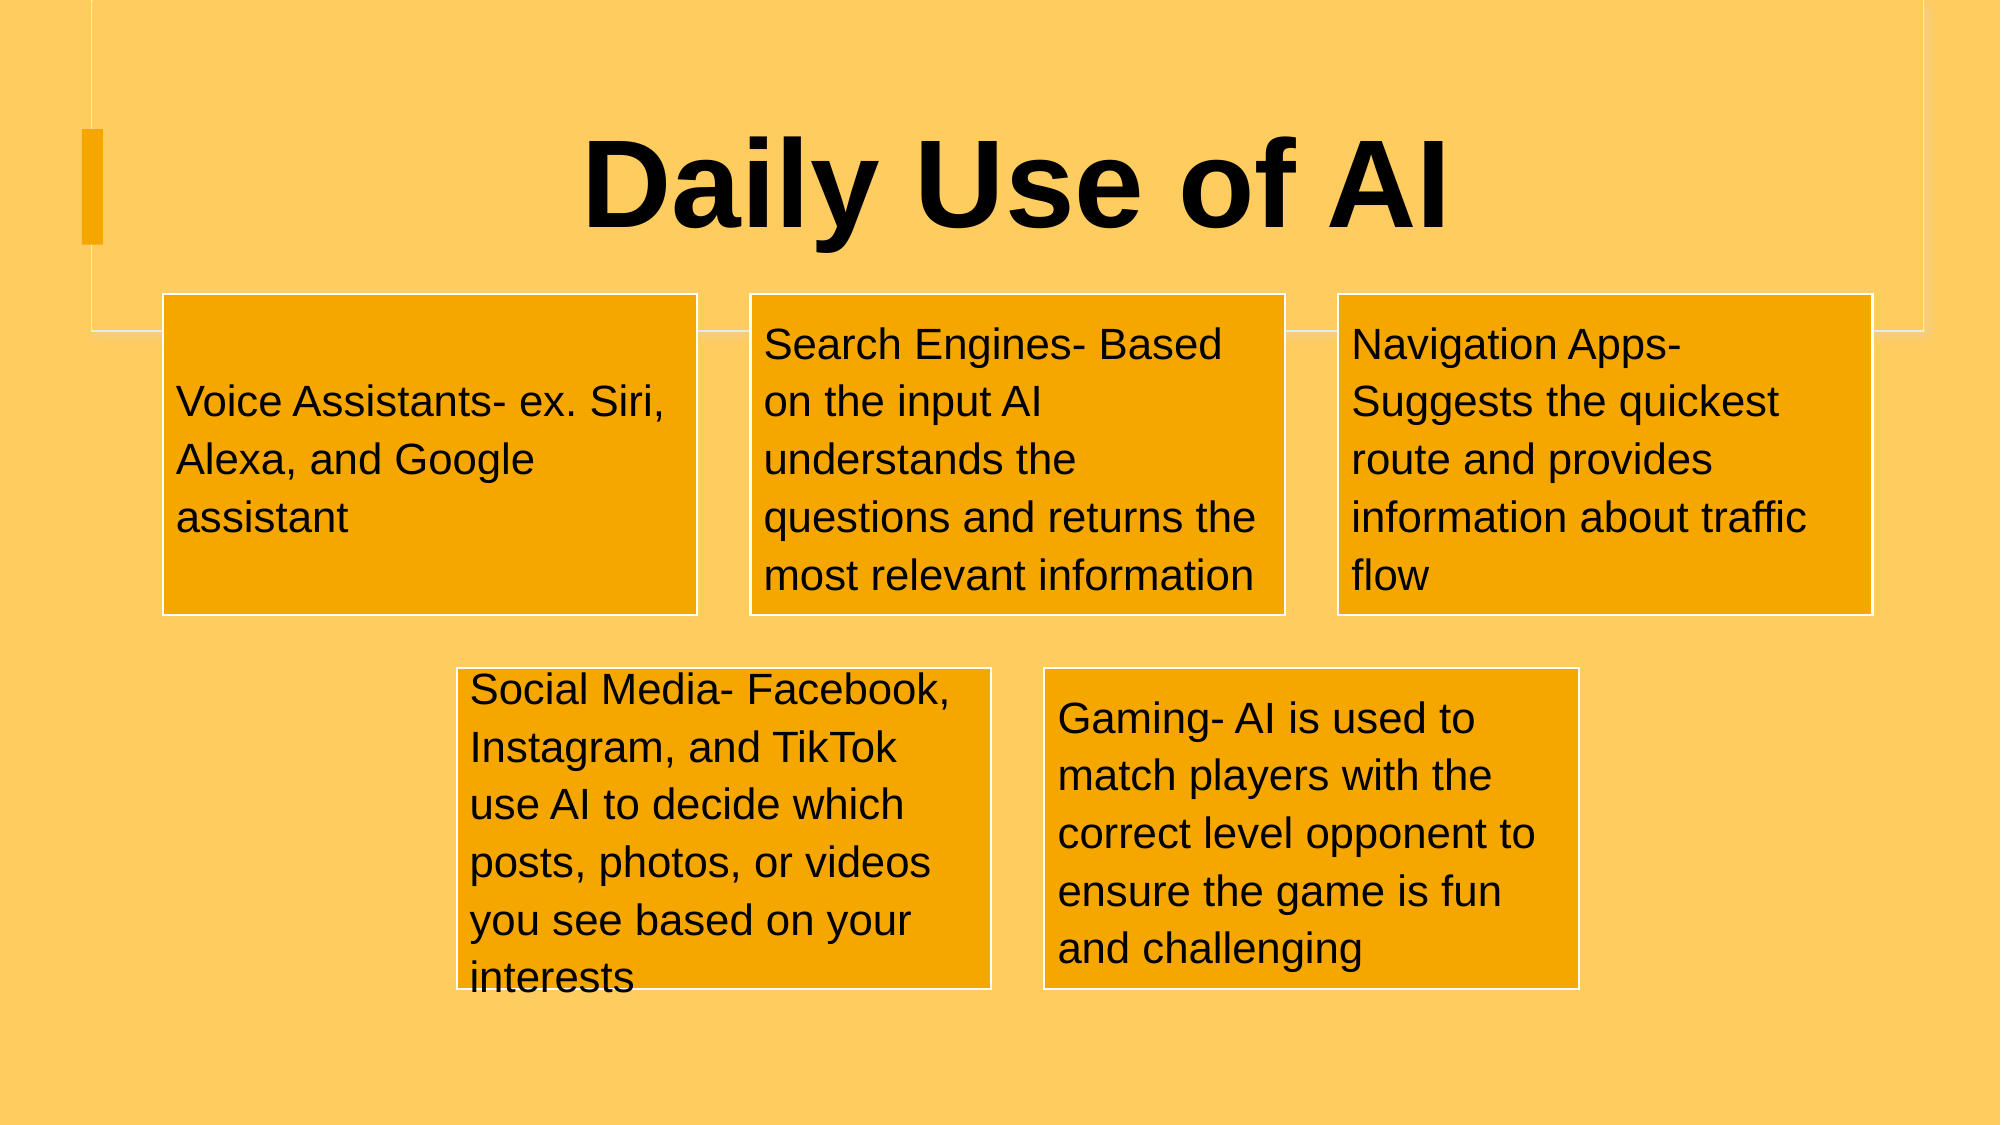

# Daily Use of AI
Voice Assistants- ex. Siri, Alexa, and Google assistant
Search Engines- Based on the input AI understands the questions and returns the most relevant information
Navigation Apps- Suggests the quickest route and provides information about traffic flow
Social Media- Facebook, Instagram, and TikTok use AI to decide which posts, photos, or videos you see based on your interests
Gaming- AI is used to match players with the correct level opponent to ensure the game is fun and challenging